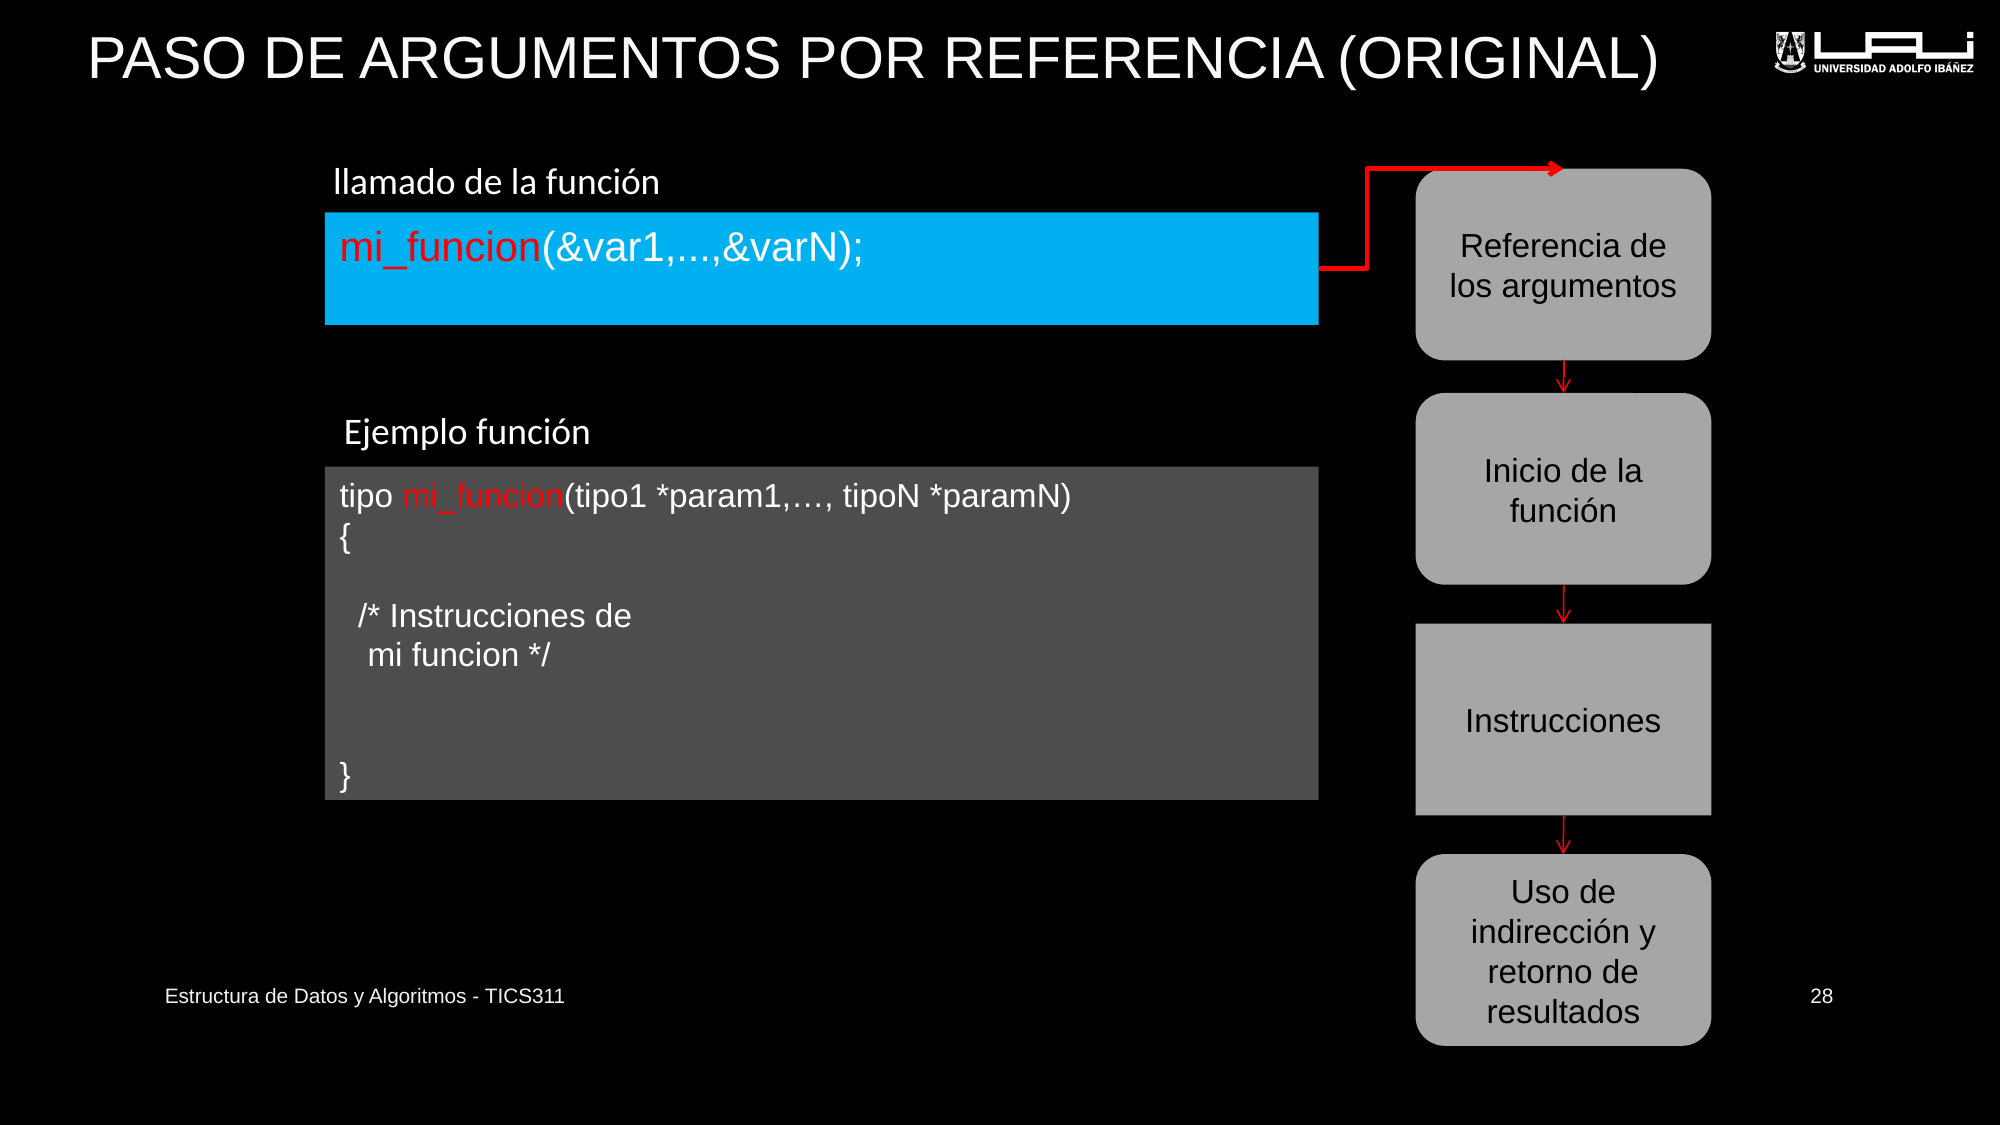

# PASO DE ARGUMENTOS POR REFERENCIA (ORIGINAL)
llamado de la función
Referencia de los argumentos
mi_funcion(&var1,...,&varN);
Inicio de la función
Ejemplo función
tipo mi_funcion(tipo1 *param1,…, tipoN *paramN)
{

  /* Instrucciones de
   mi funcion */

}
Instrucciones
Uso de indirección y retorno de
resultados
28
Estructura de Datos y Algoritmos - TICS311